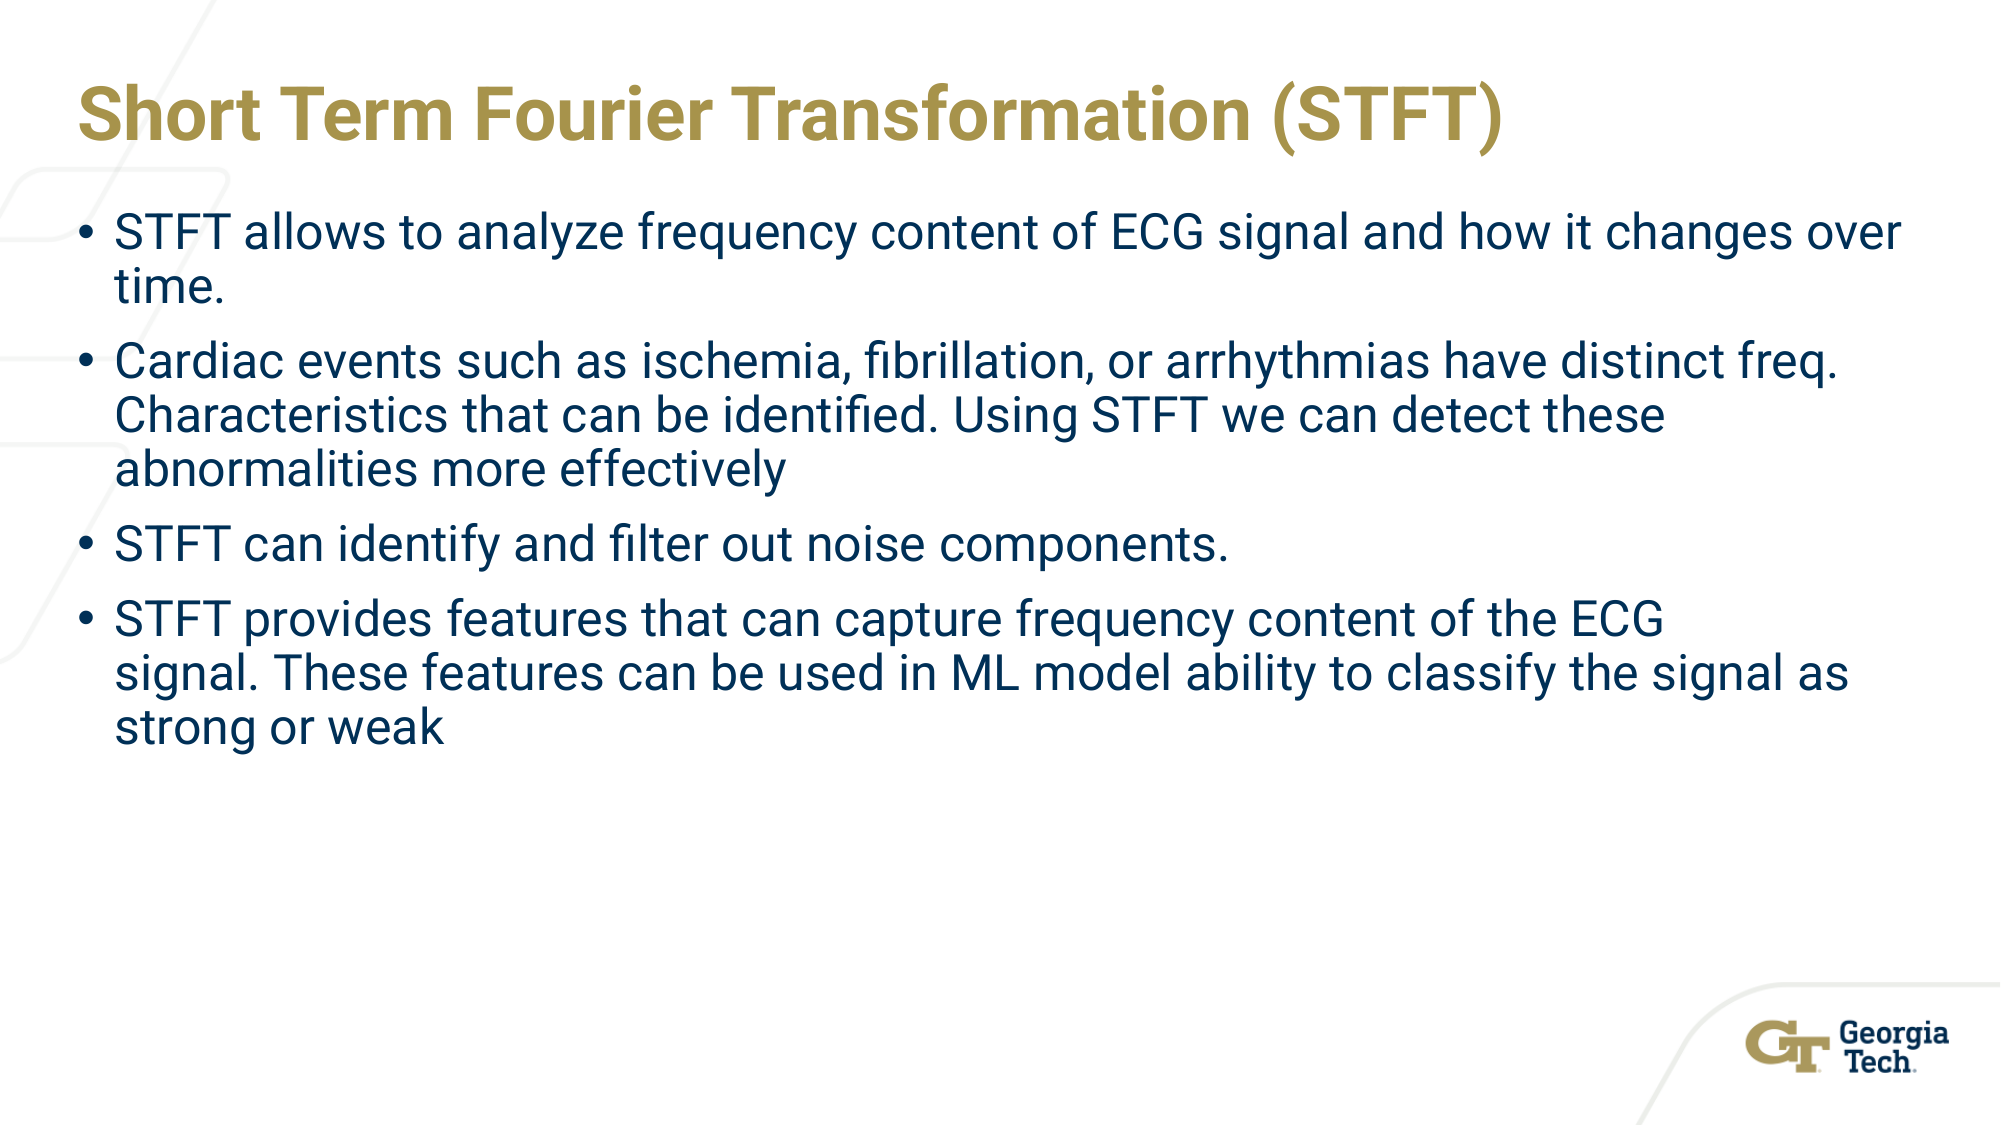

# Short Term Fourier Transformation (STFT)
STFT allows to analyze frequency content of ECG signal and how it changes over time.
Cardiac events such as ischemia, fibrillation, or arrhythmias have distinct freq. Characteristics that can be identified. Using STFT we can detect these abnormalities more effectively
STFT can identify and filter out noise components.
STFT provides features that can capture frequency content of the ECG signal. These features can be used in ML model ability to classify the signal as strong or weak